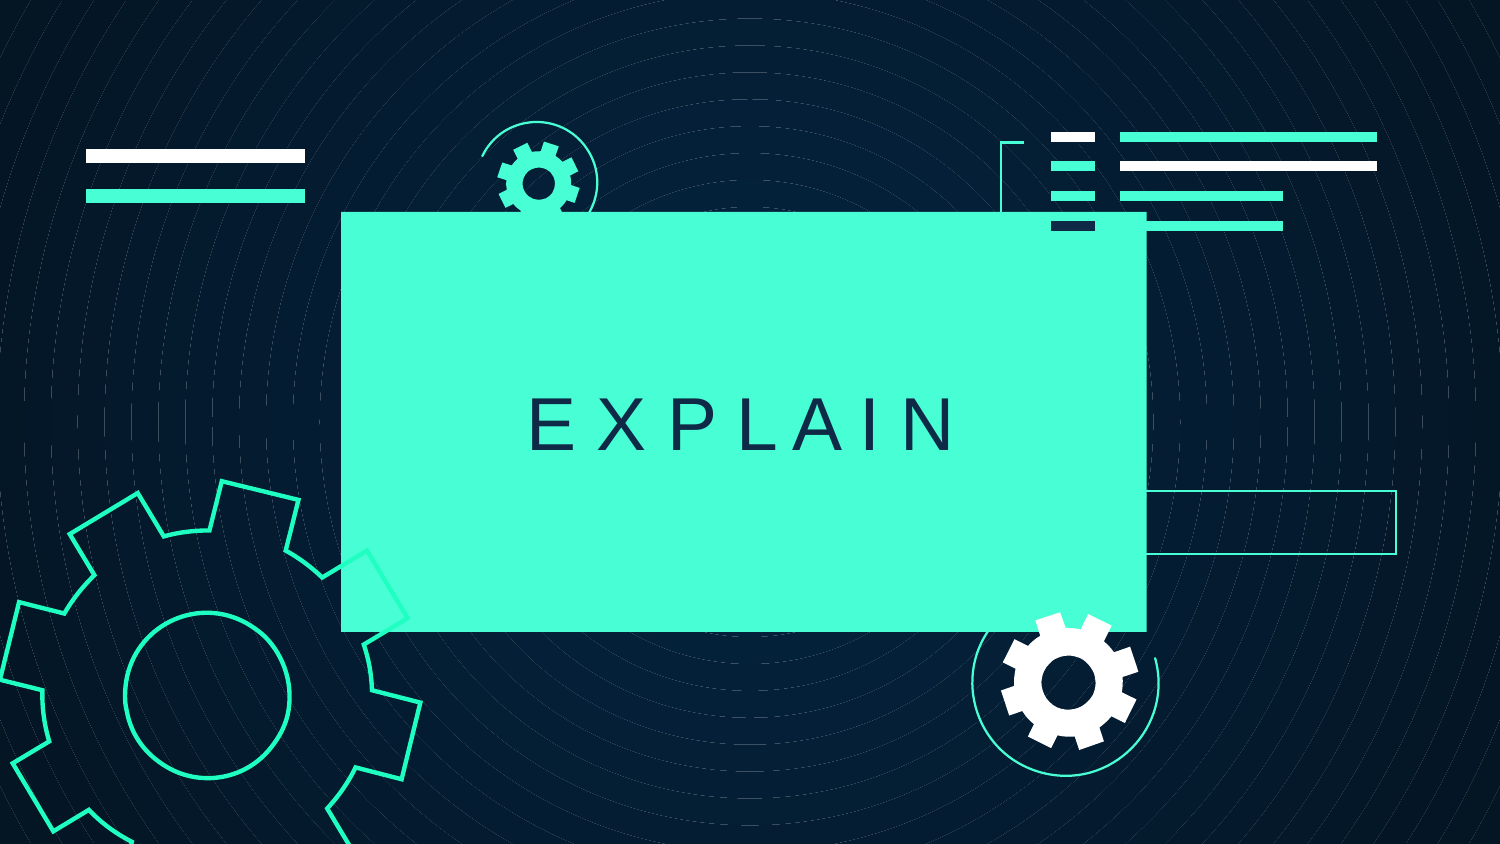

# E X P L A I N